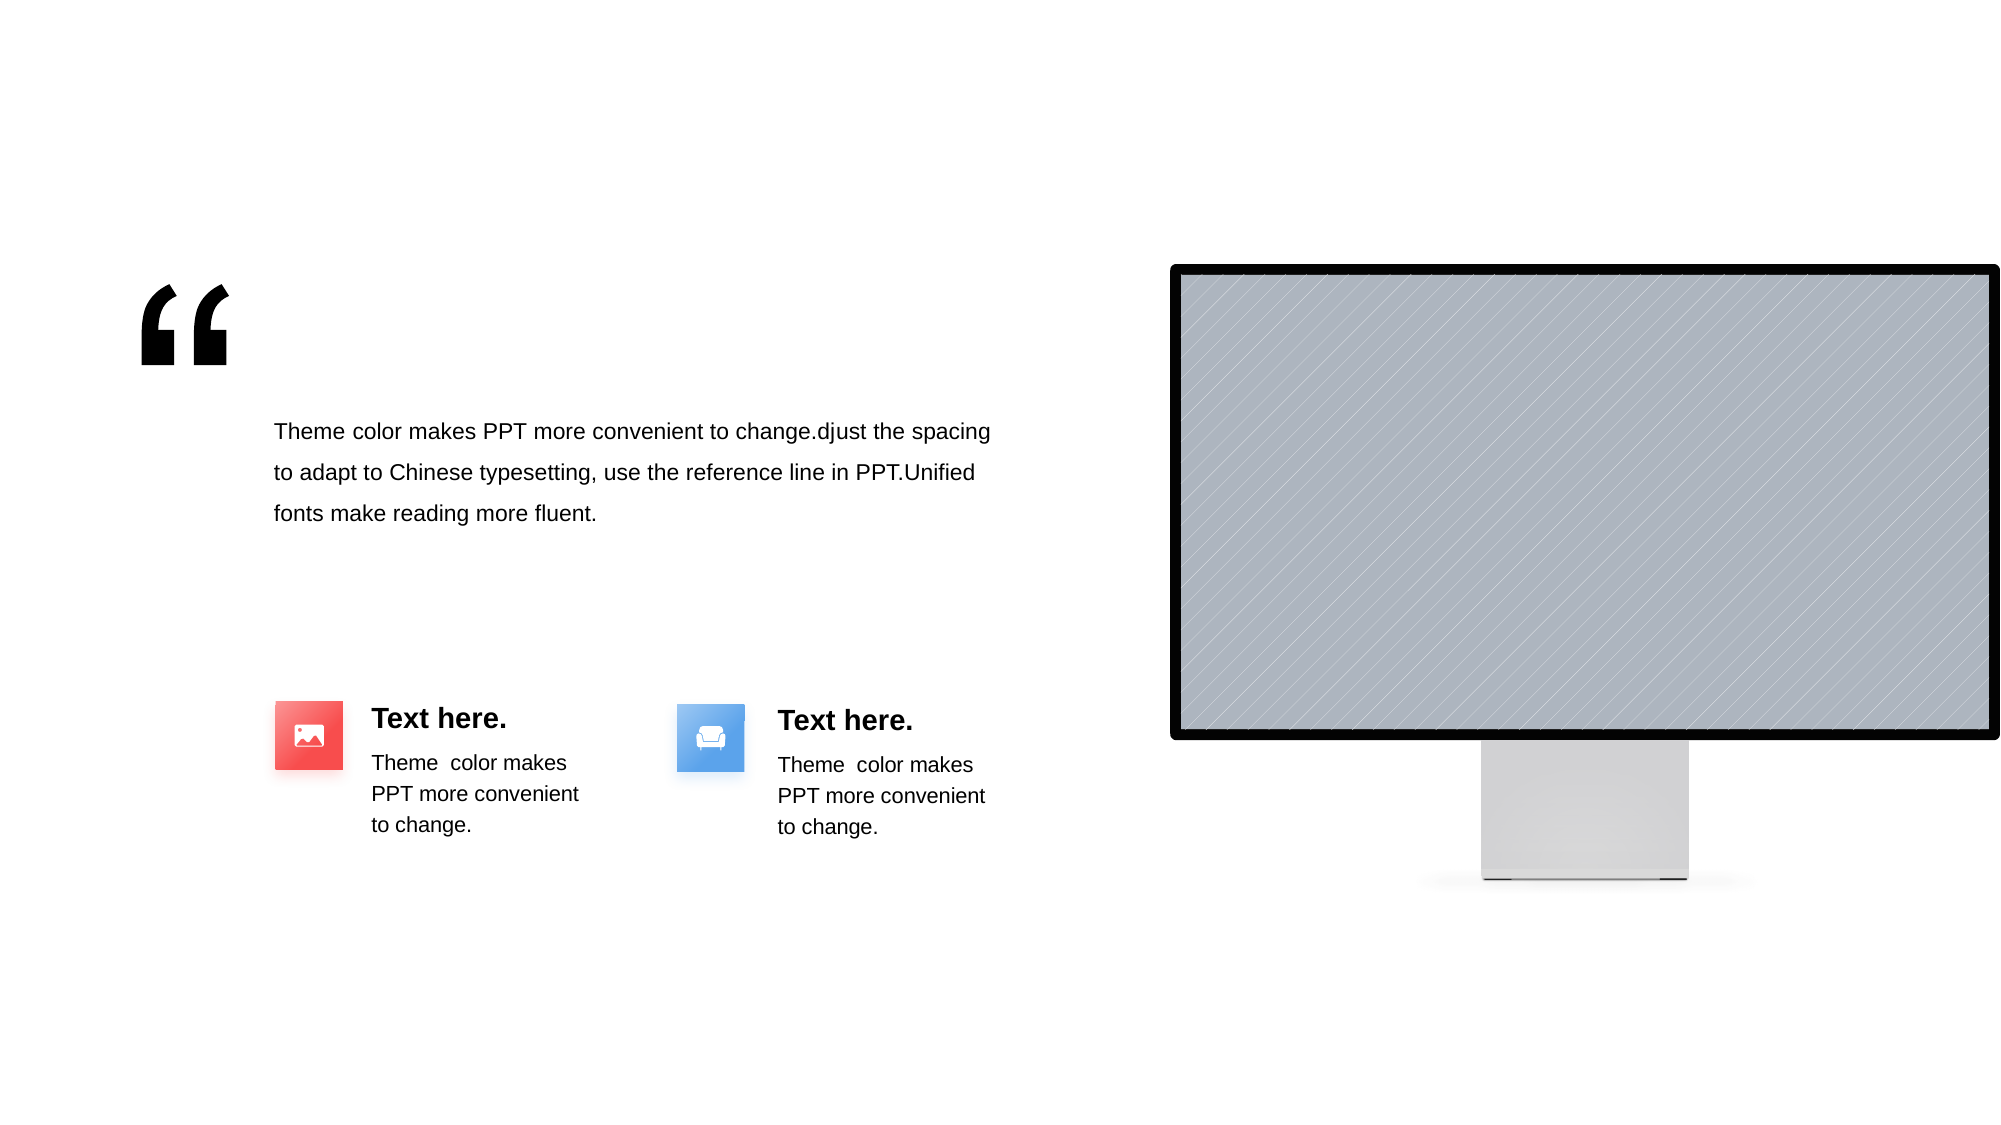

#

Theme  color makes PPT more convenient to change.dj ust the spacing to adapt to Chinese typesetting, use the reference line in PPT.Unified fonts make reading more fluent.
Text here.
Text here.

Theme  color makes PPT more convenient to change.
Theme  color makes PPT more convenient to change.